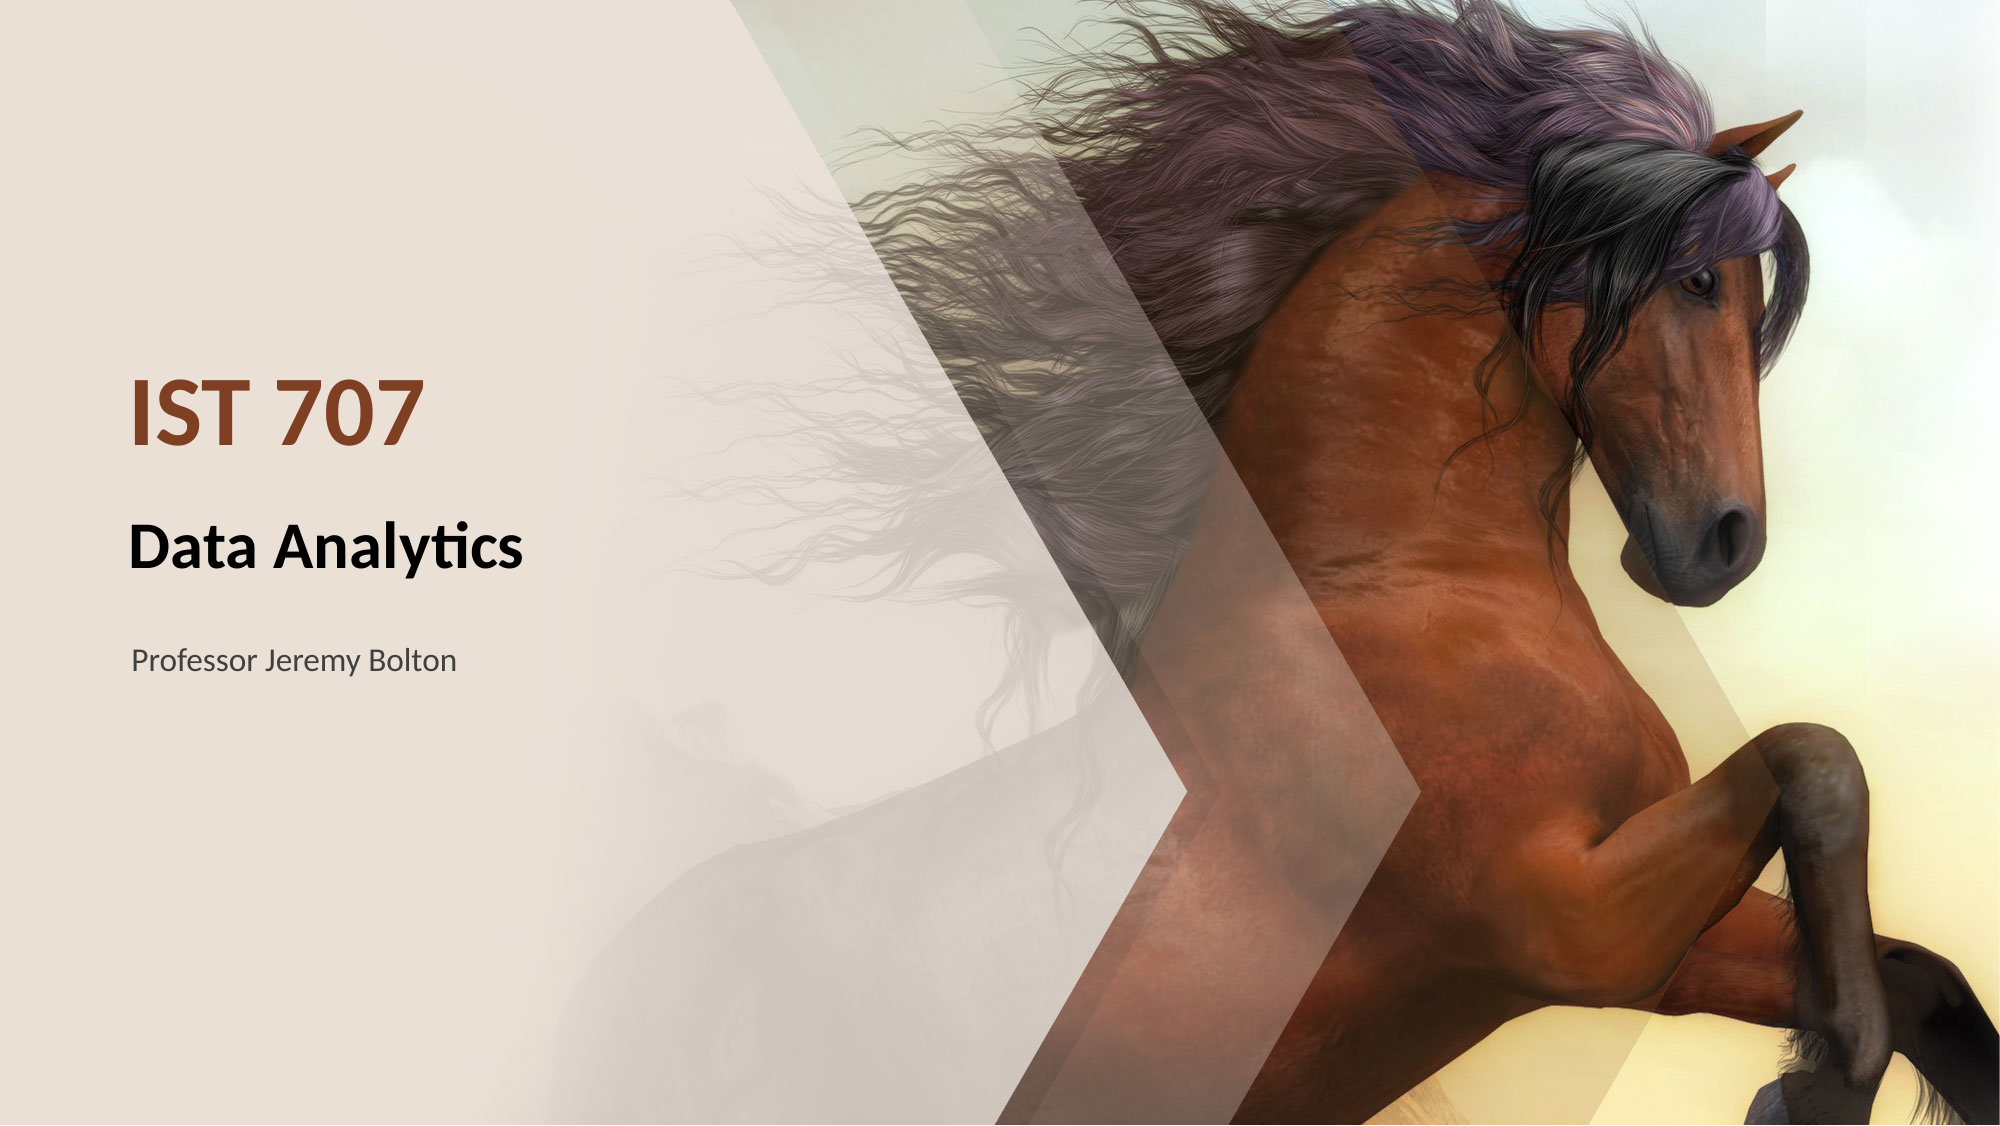

IST 707
Data Analytics
Professor Jeremy Bolton